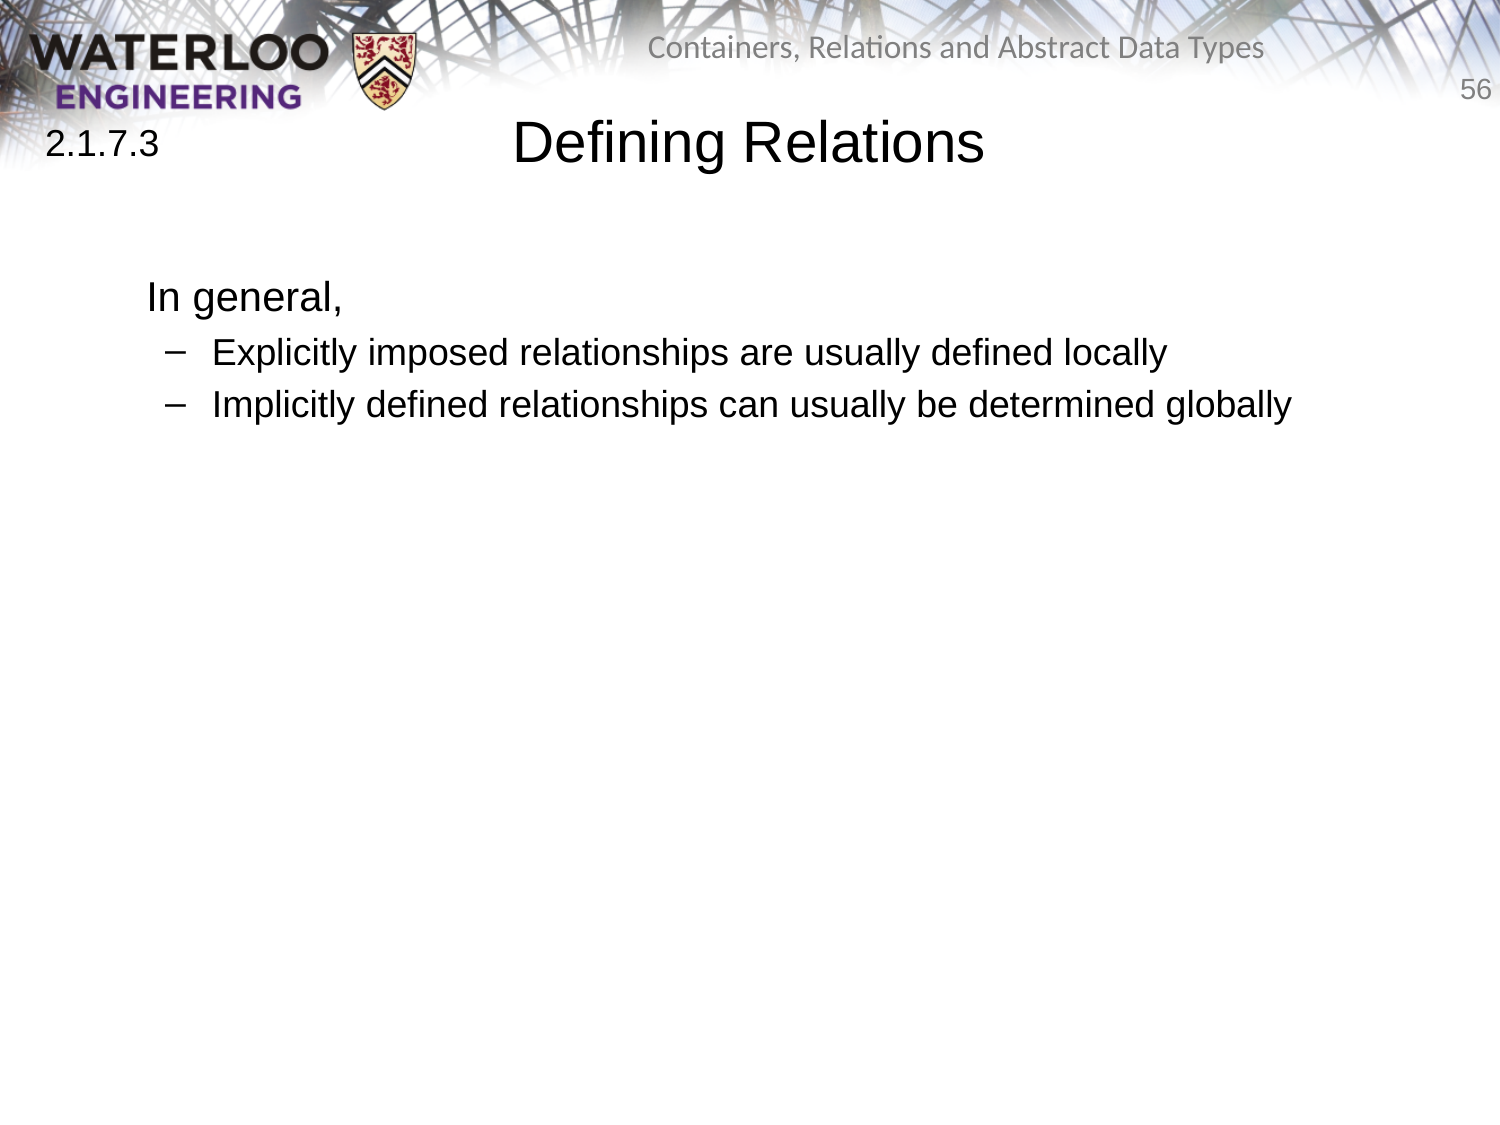

# Defining Relations
2.1.7.3
	In general,
Explicitly imposed relationships are usually defined locally
Implicitly defined relationships can usually be determined globally